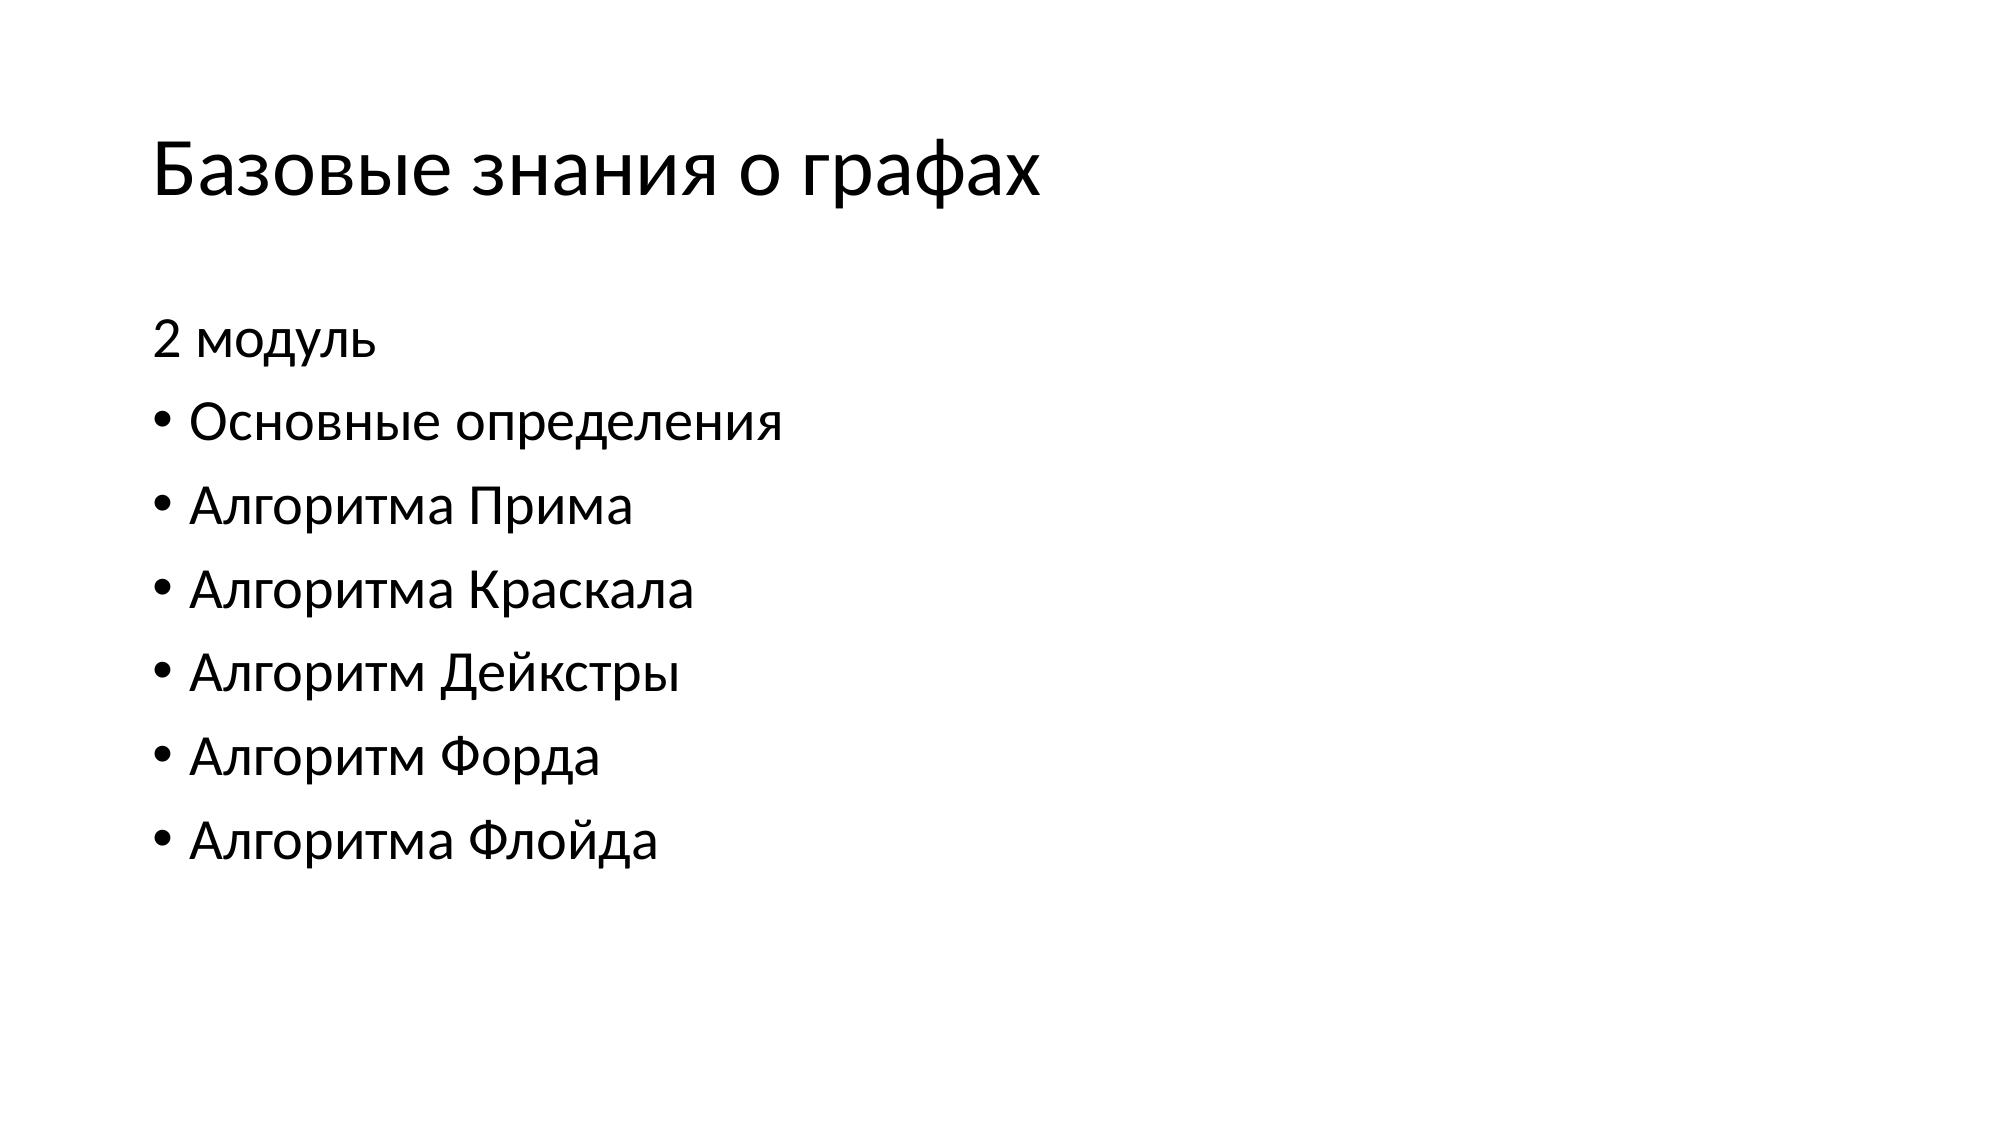

# Базовые знания о графах
2 модуль
Основные определения
Алгоритма Прима
Алгоритма Краскала
Алгоритм Дейкстры
Алгоритм Форда
Алгоритма Флойда